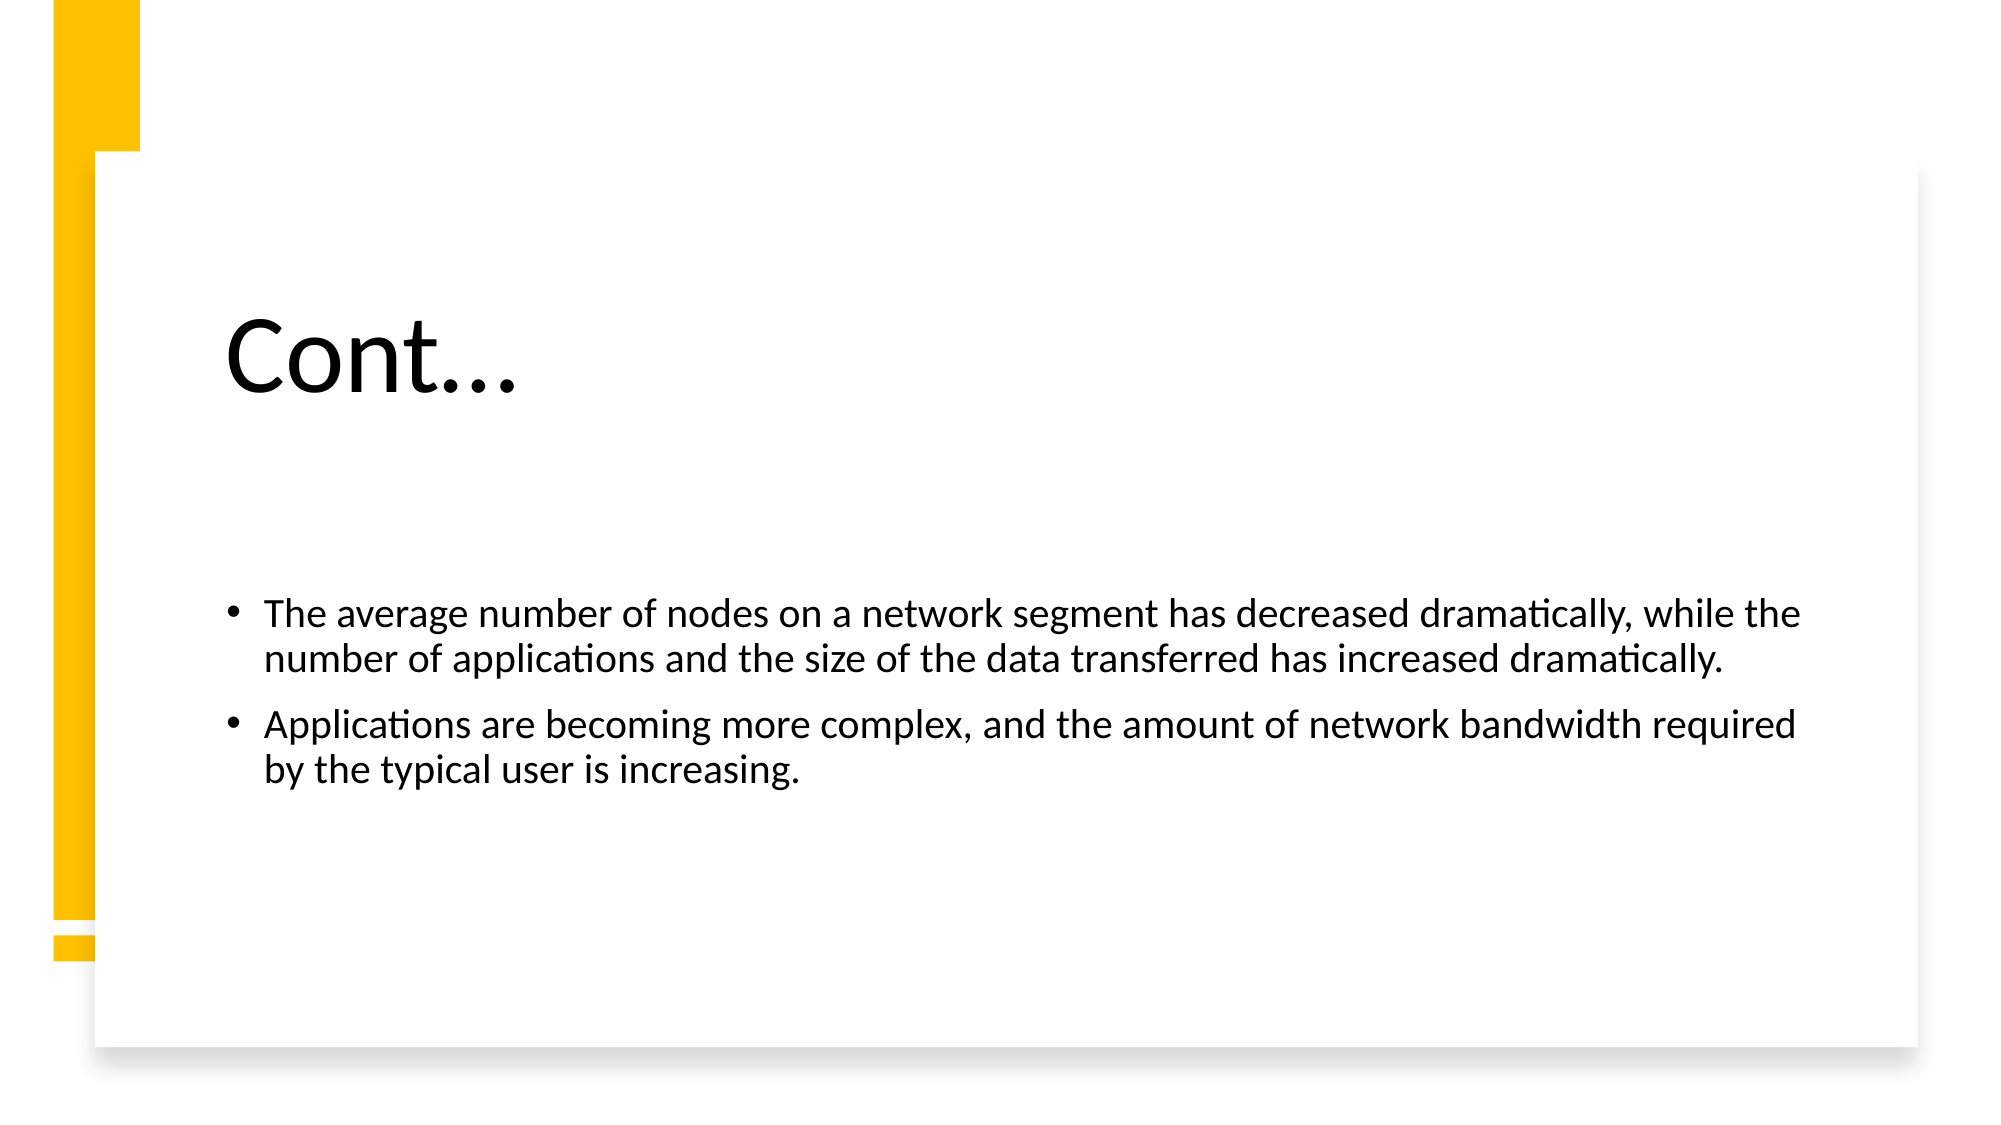

# Cont…

The average number of nodes on a network segment has decreased dramatically, while the number of applications and the size of the data transferred has increased dramatically.
Applications are becoming more complex, and the amount of network bandwidth required by the typical user is increasing.